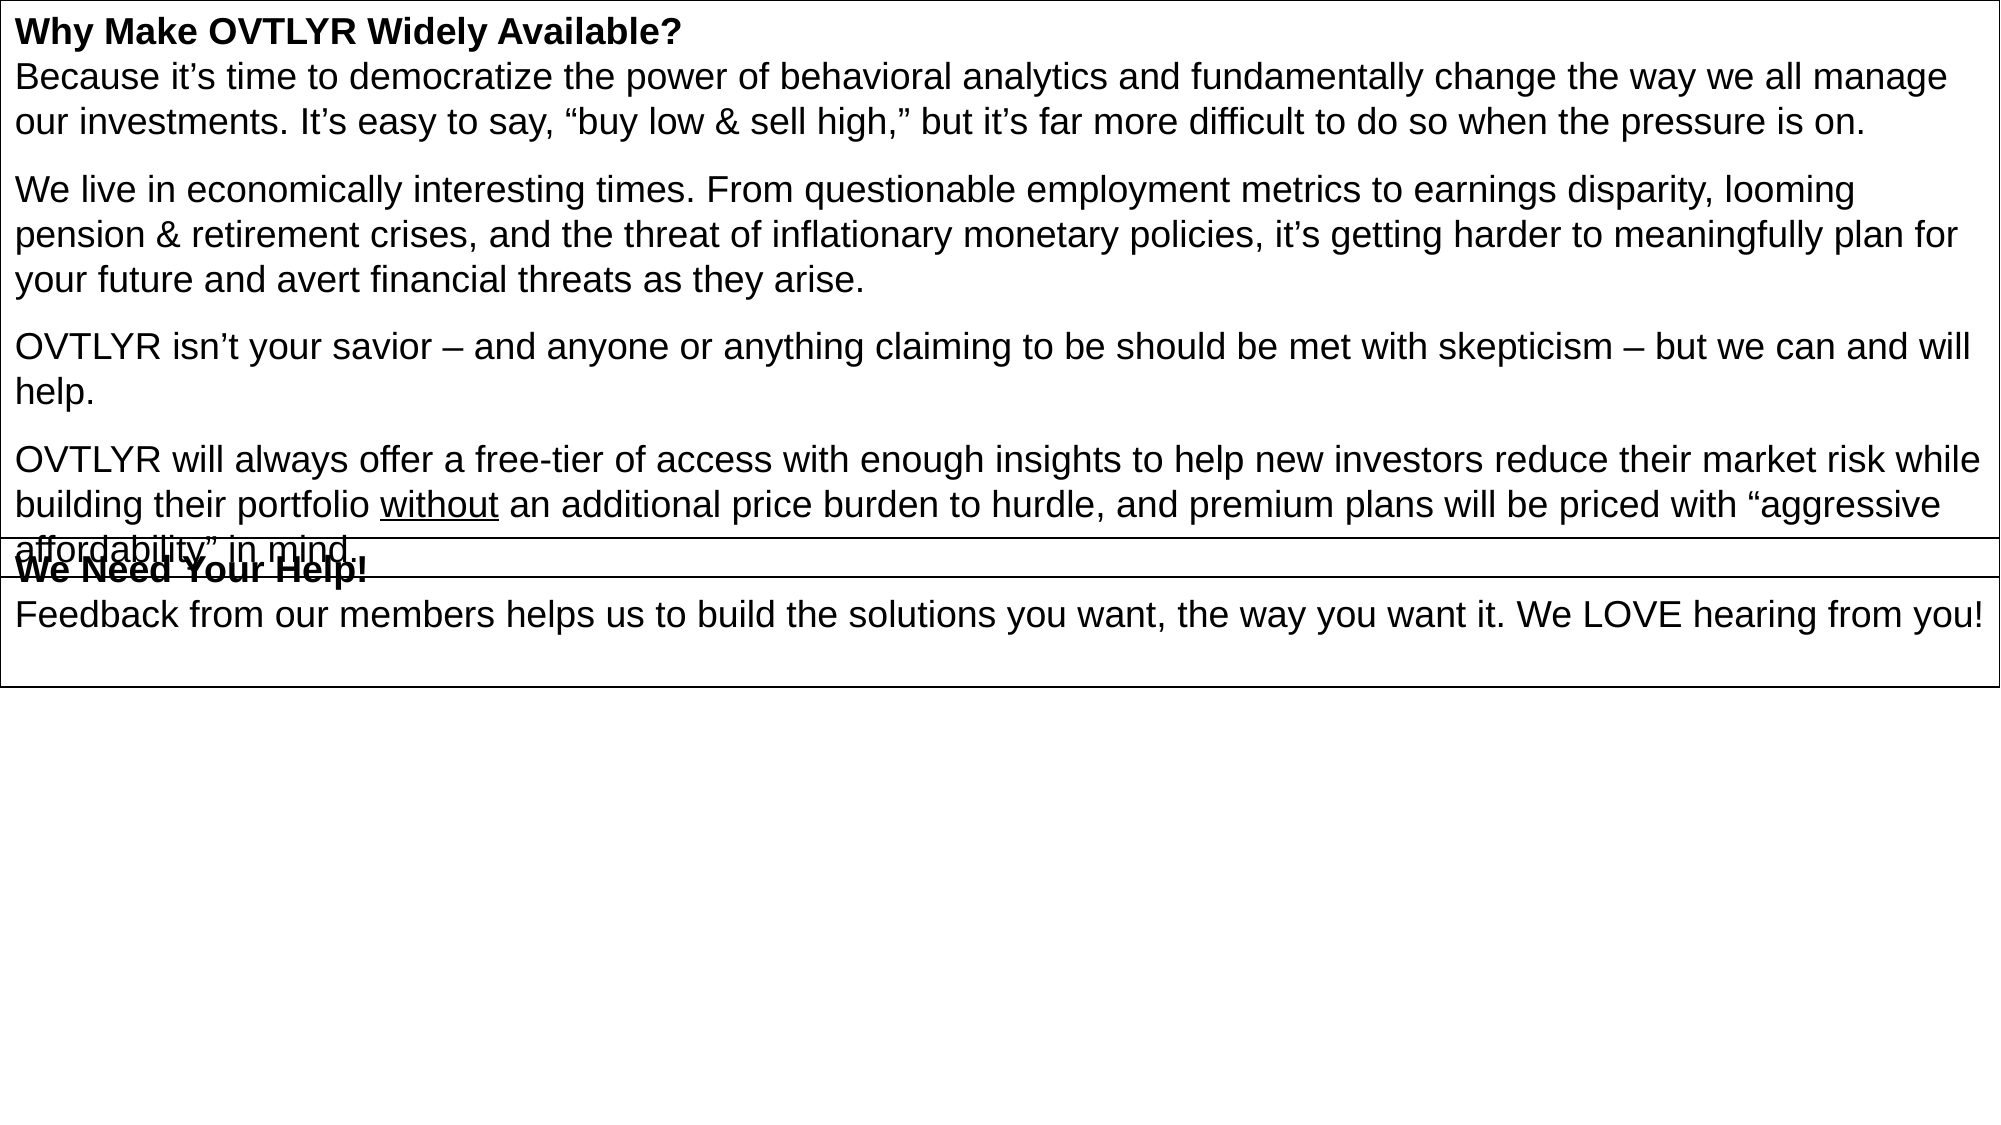

Why Make OVTLYR Widely Available?
Because it’s time to democratize the power of behavioral analytics and fundamentally change the way we all manage our investments. It’s easy to say, “buy low & sell high,” but it’s far more difficult to do so when the pressure is on.

We live in economically interesting times. From questionable employment metrics to earnings disparity, looming pension & retirement crises, and the threat of inflationary monetary policies, it’s getting harder to meaningfully plan for your future and avert financial threats as they arise.

OVTLYR isn’t your savior – and anyone or anything claiming to be should be met with skepticism – but we can and will help.

OVTLYR will always offer a free-tier of access with enough insights to help new investors reduce their market risk while building their portfolio without an additional price burden to hurdle, and premium plans will be priced with “aggressive affordability” in mind.
We Need Your Help!
Feedback from our members helps us to build the solutions you want, the way you want it. We LOVE hearing from you!